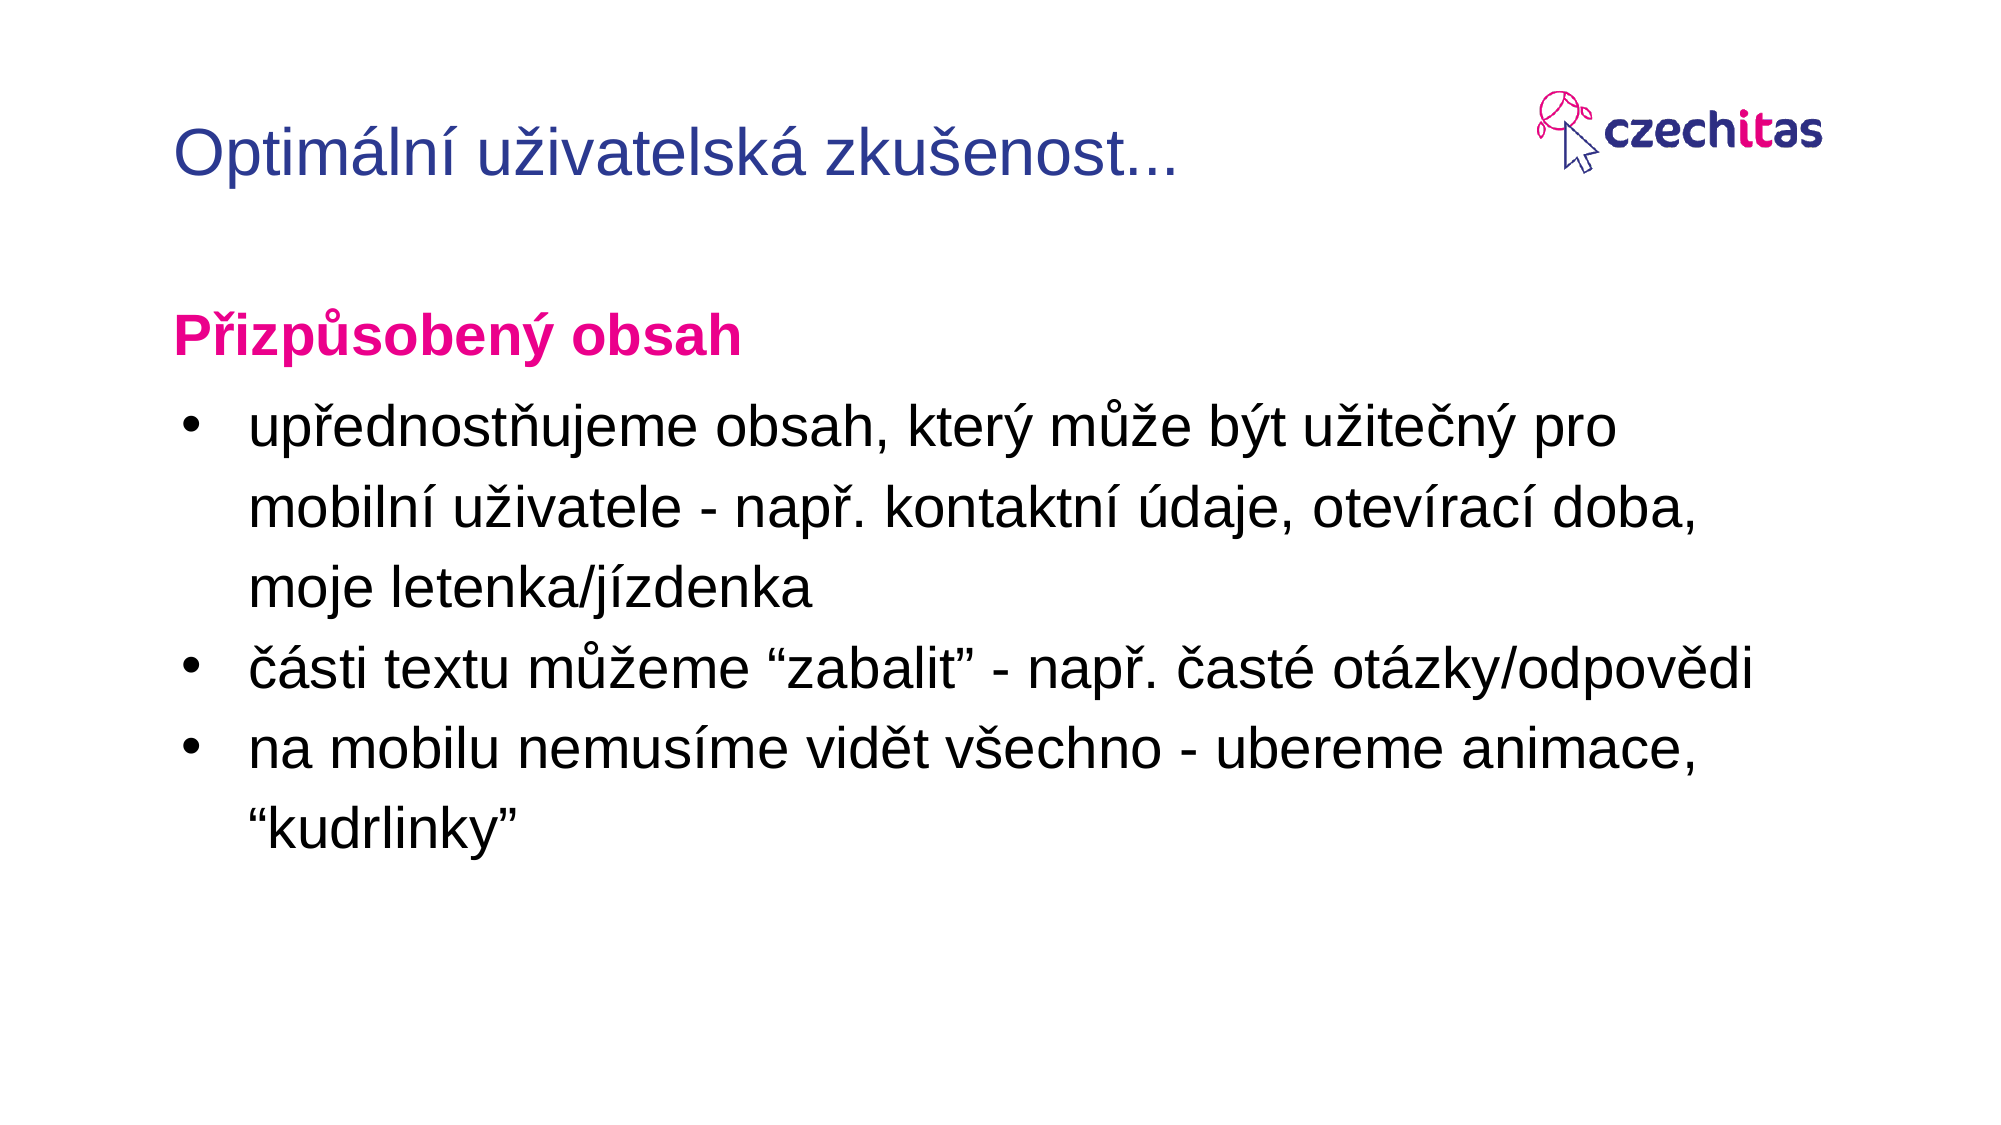

# Optimální uživatelská zkušenost...
Přizpůsobený obsah
upřednostňujeme obsah, který může být užitečný pro mobilní uživatele - např. kontaktní údaje, otevírací doba, moje letenka/jízdenka
části textu můžeme “zabalit” - např. časté otázky/odpovědi
na mobilu nemusíme vidět všechno - ubereme animace, “kudrlinky”